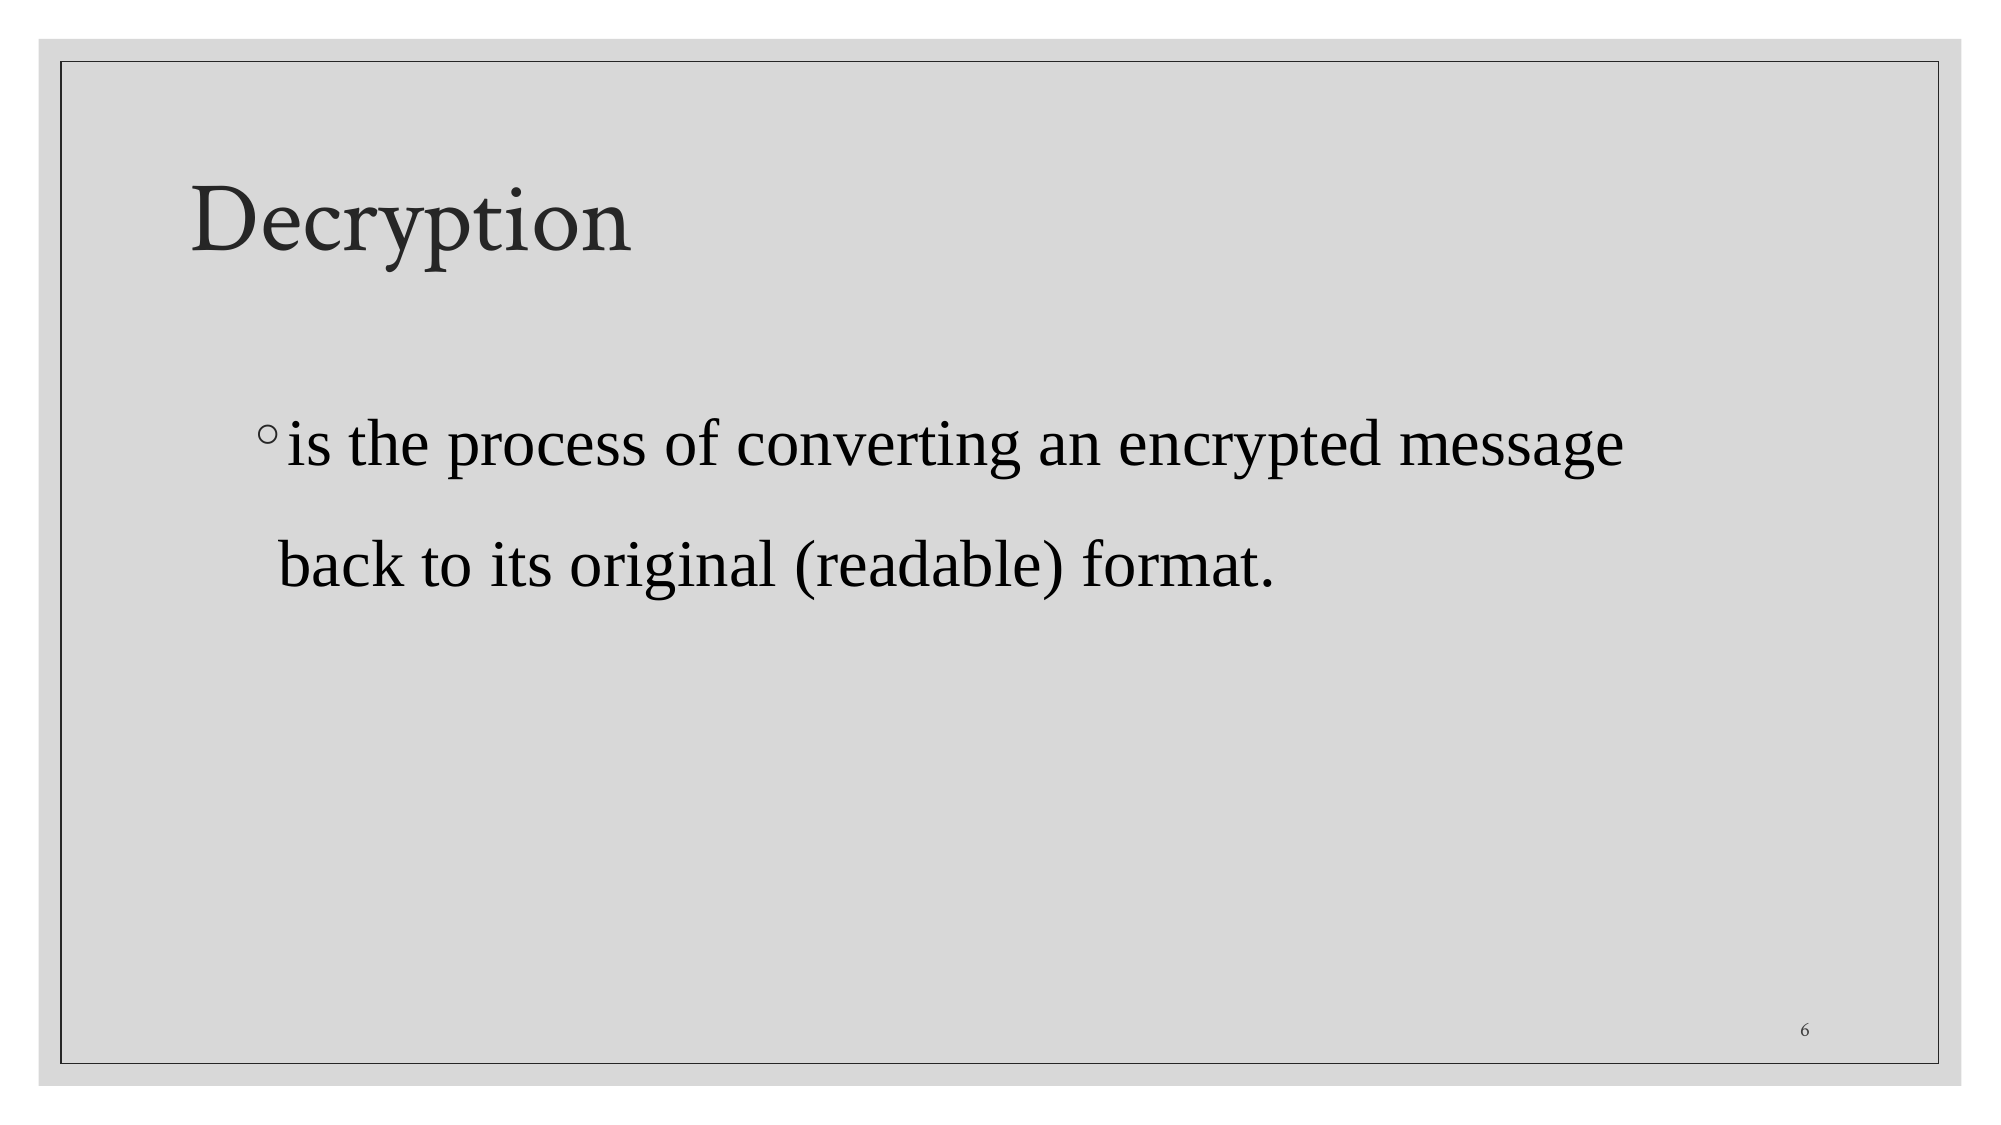

# Decryption
is the process of converting an encrypted message back to its original (readable) format.
6